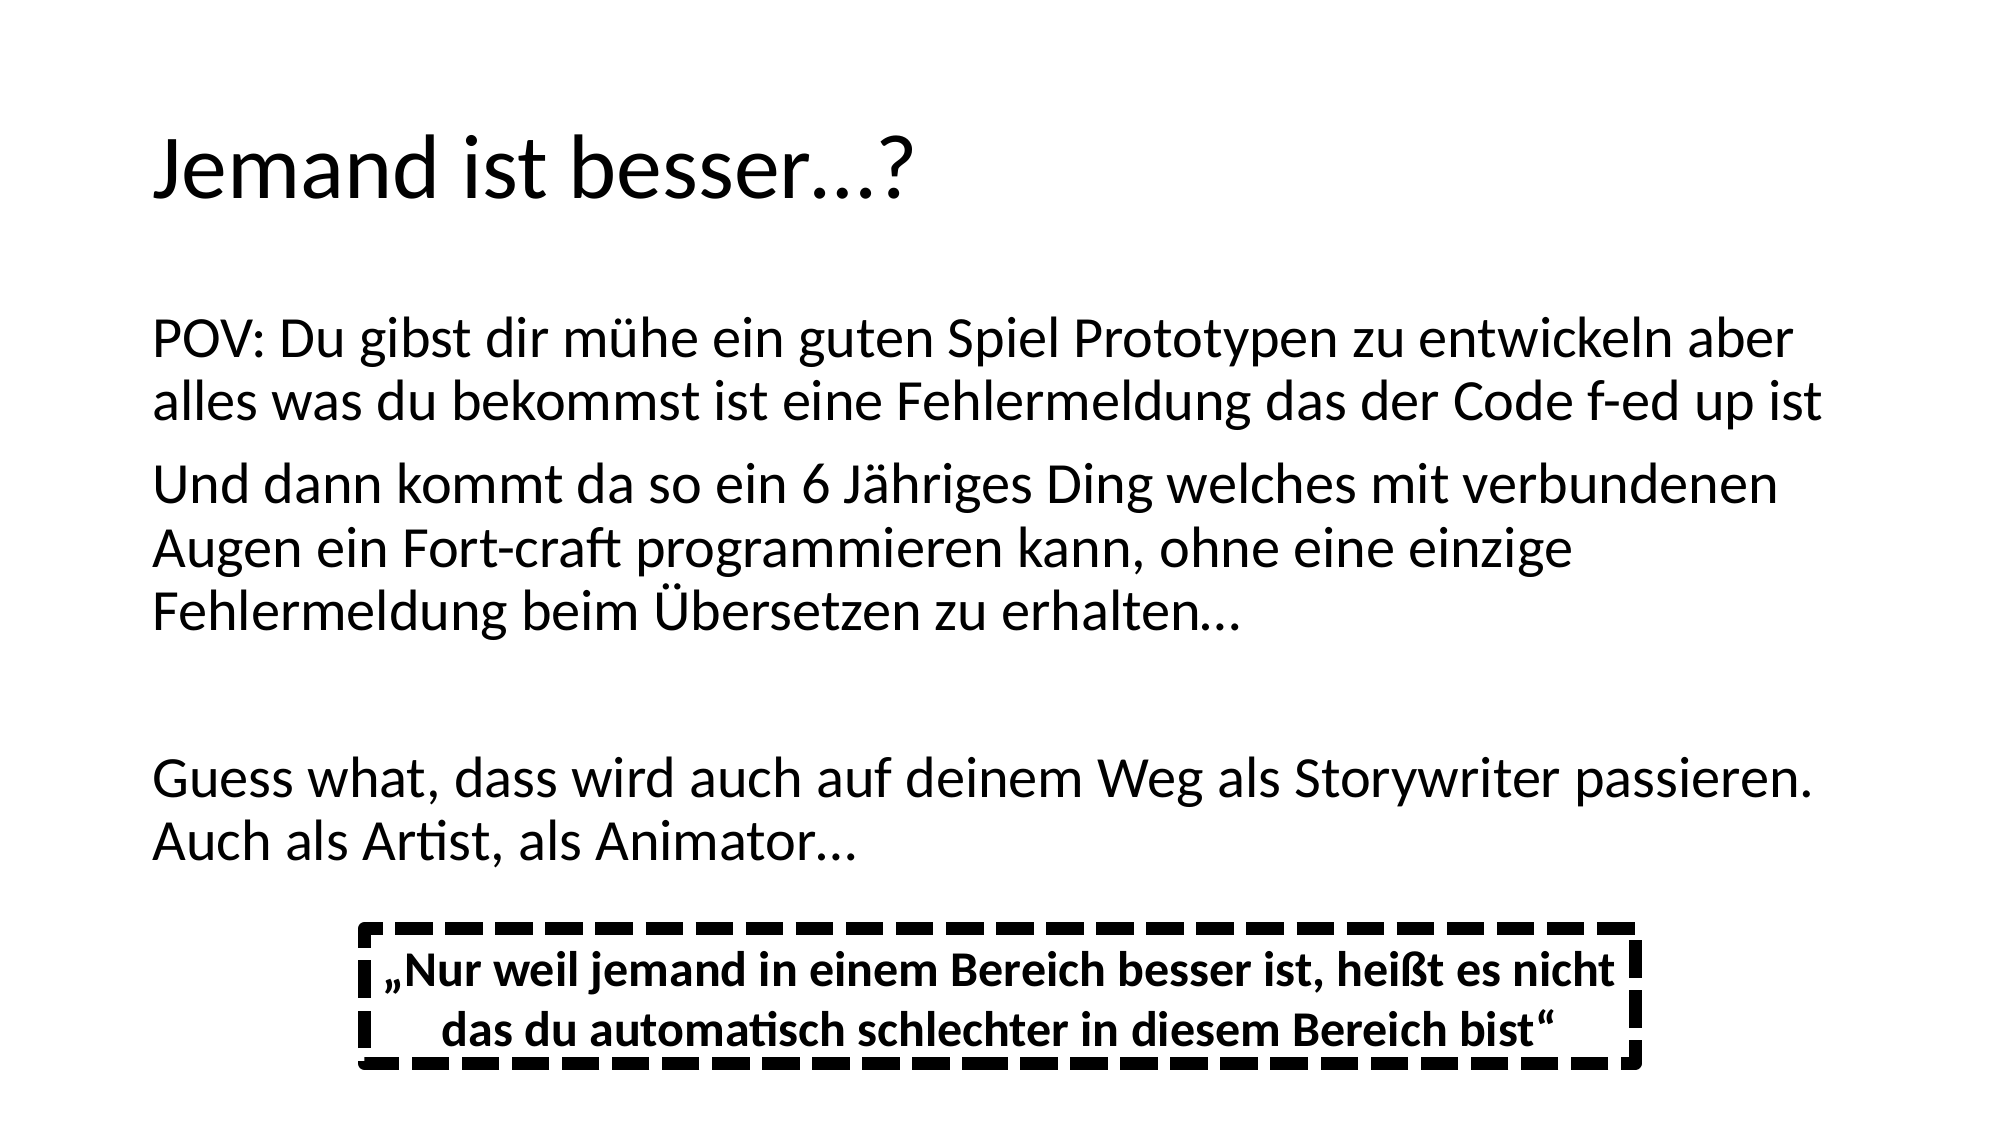

# Jemand ist besser…?
POV: Du gibst dir mühe ein guten Spiel Prototypen zu entwickeln aber alles was du bekommst ist eine Fehlermeldung das der Code f-ed up ist
Und dann kommt da so ein 6 Jähriges Ding welches mit verbundenen Augen ein Fort-craft programmieren kann, ohne eine einzige Fehlermeldung beim Übersetzen zu erhalten…

Guess what, dass wird auch auf deinem Weg als Storywriter passieren. Auch als Artist, als Animator…
„Nur weil jemand in einem Bereich besser ist, heißt es nicht das du automatisch schlechter in diesem Bereich bist“